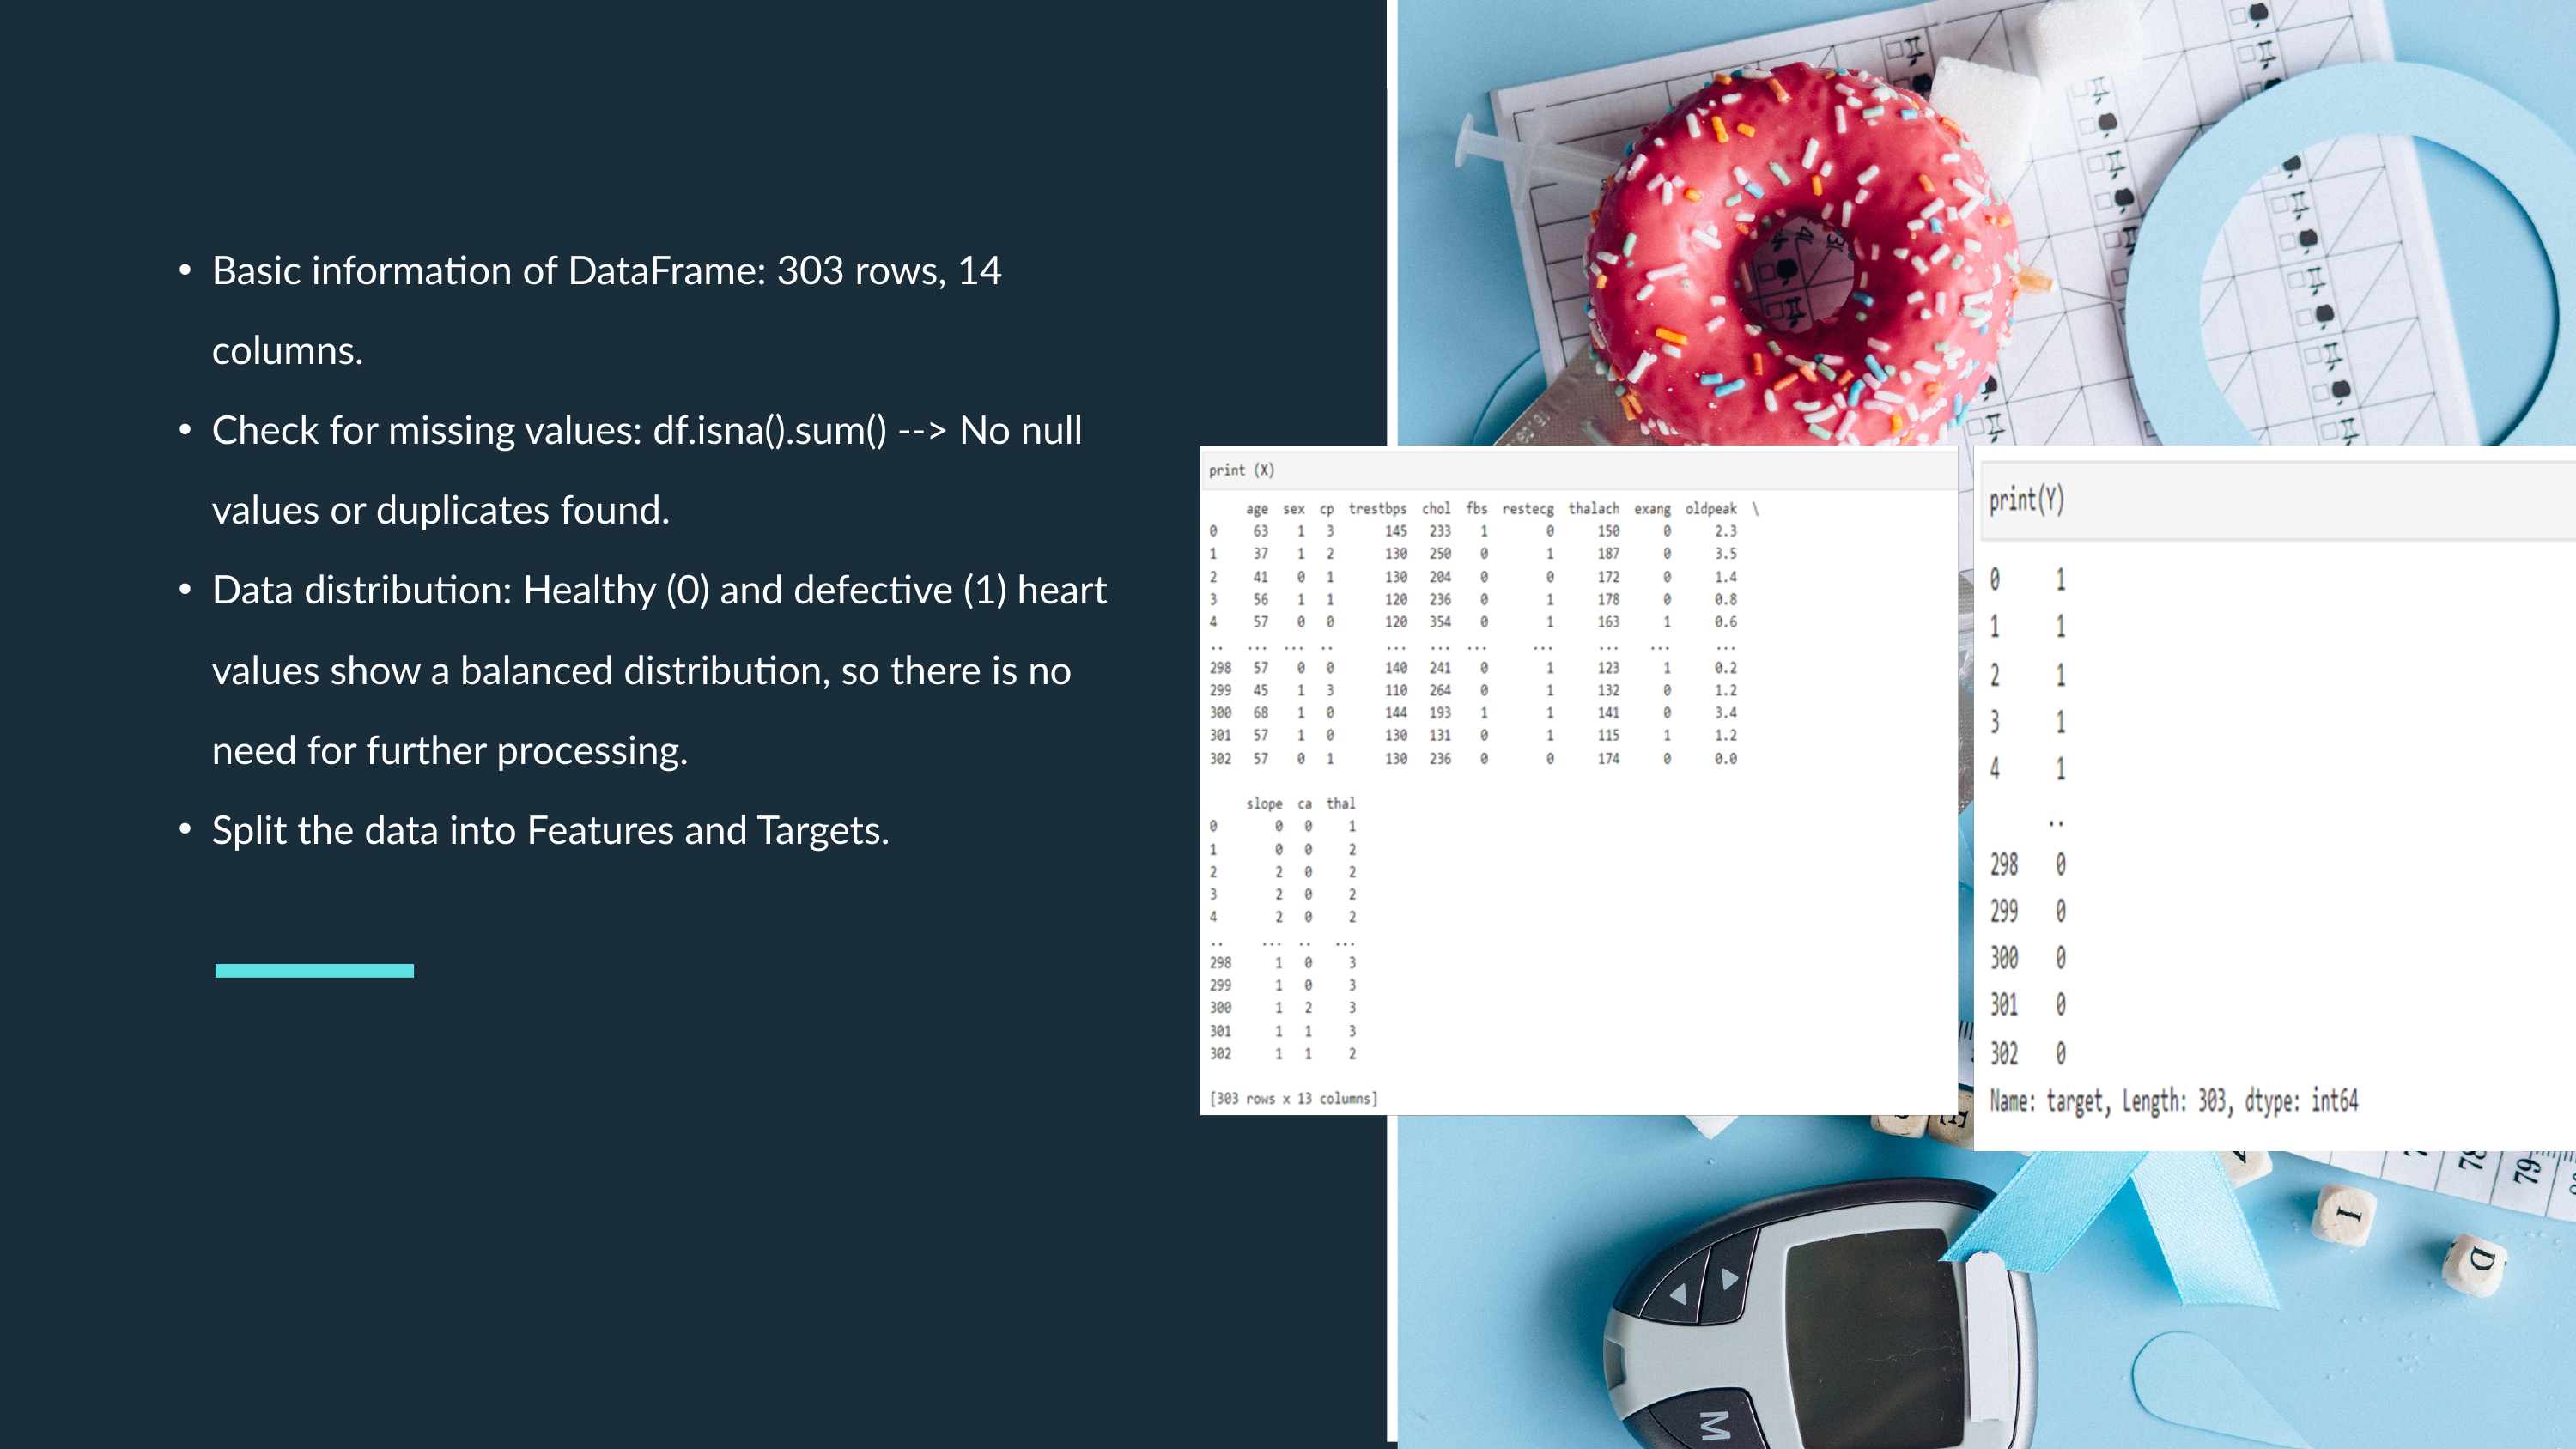

Basic information of DataFrame: 303 rows, 14 columns.
Check for missing values: df.isna().sum() --> No null values or duplicates found.
Data distribution: Healthy (0) and defective (1) heart values show a balanced distribution, so there is no need for further processing.
Split the data into Features and Targets.